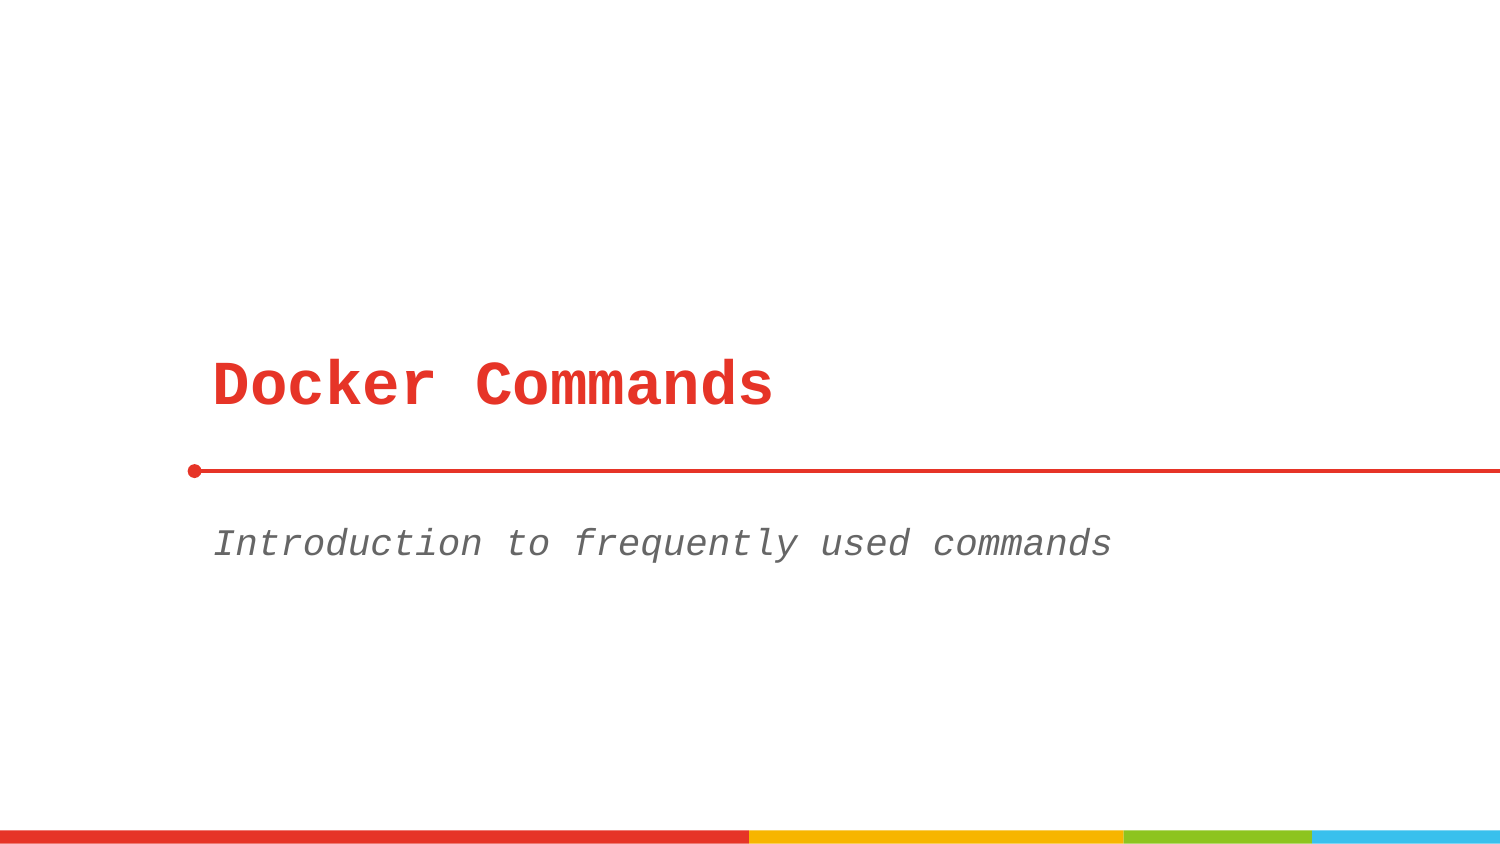

# Docker Commands
Introduction to frequently used commands